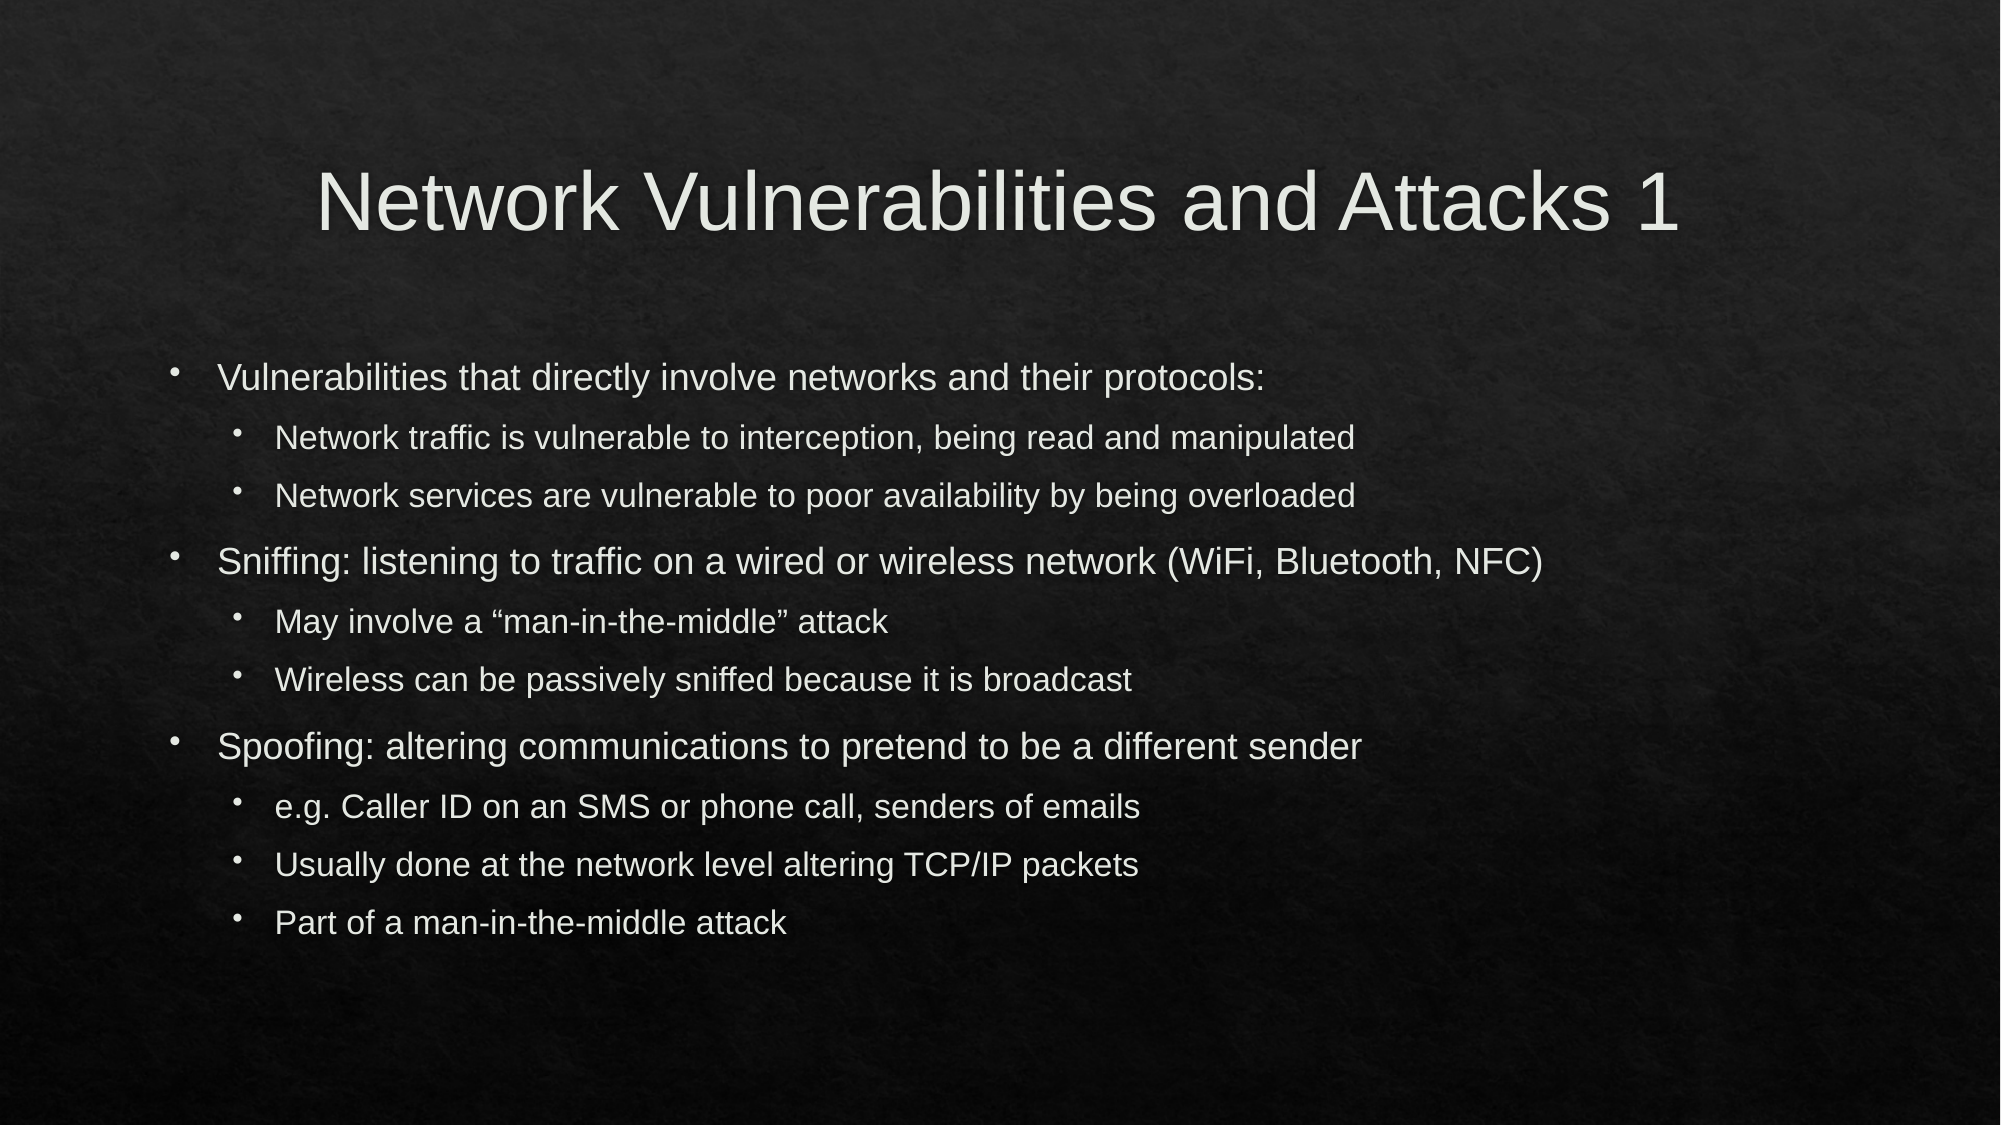

# Network Vulnerabilities and Attacks 1
Vulnerabilities that directly involve networks and their protocols:
Network traffic is vulnerable to interception, being read and manipulated
Network services are vulnerable to poor availability by being overloaded
Sniffing: listening to traffic on a wired or wireless network (WiFi, Bluetooth, NFC)
May involve a “man-in-the-middle” attack
Wireless can be passively sniffed because it is broadcast
Spoofing: altering communications to pretend to be a different sender
e.g. Caller ID on an SMS or phone call, senders of emails
Usually done at the network level altering TCP/IP packets
Part of a man-in-the-middle attack